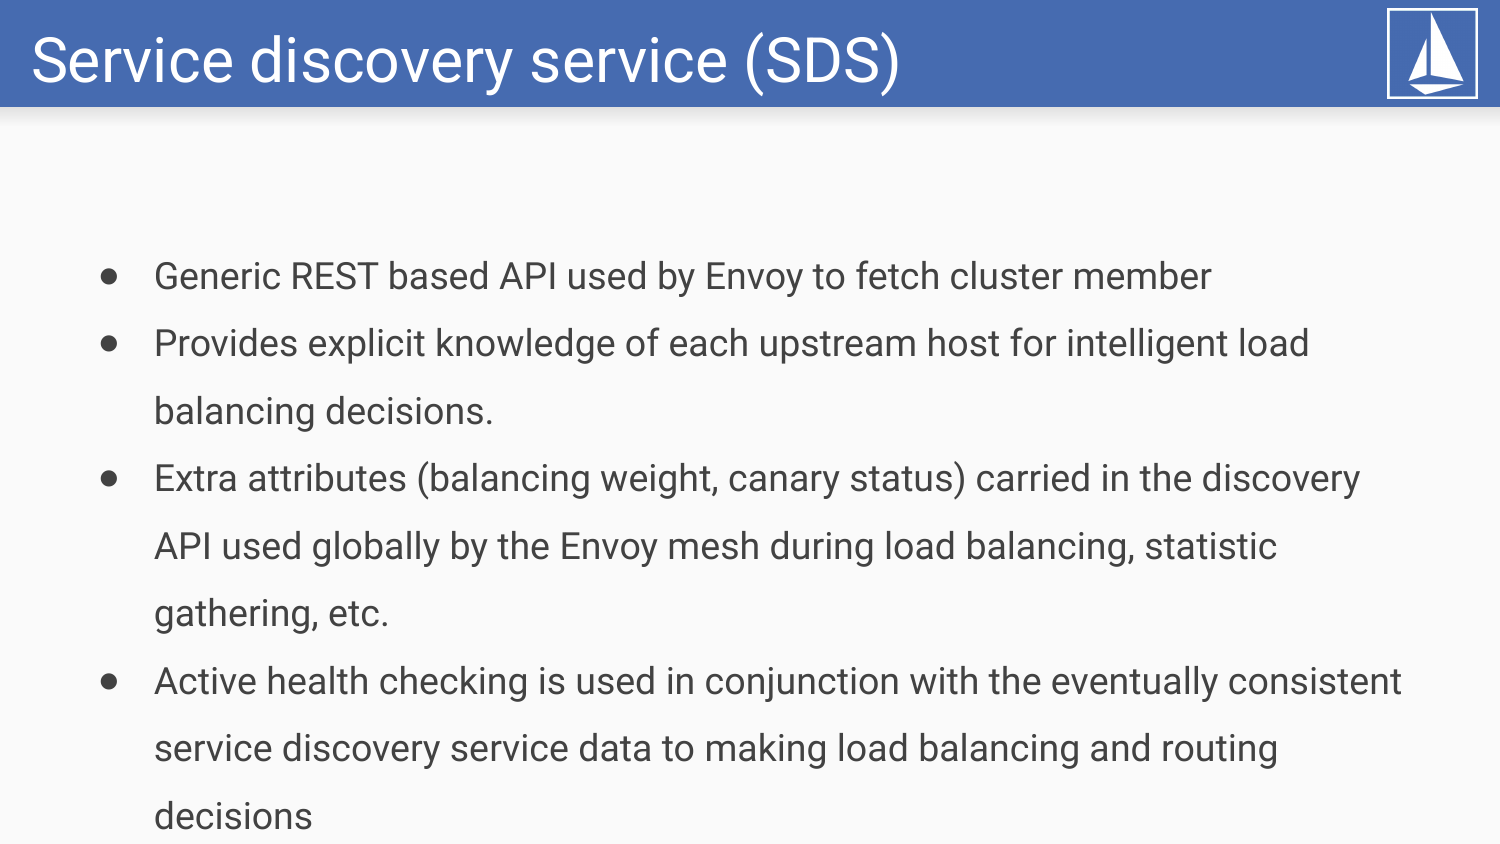

# Service discovery service (SDS)
Generic REST based API used by Envoy to fetch cluster member
Provides explicit knowledge of each upstream host for intelligent load balancing decisions.
Extra attributes (balancing weight, canary status) carried in the discovery API used globally by the Envoy mesh during load balancing, statistic gathering, etc.
Active health checking is used in conjunction with the eventually consistent service discovery service data to making load balancing and routing decisions